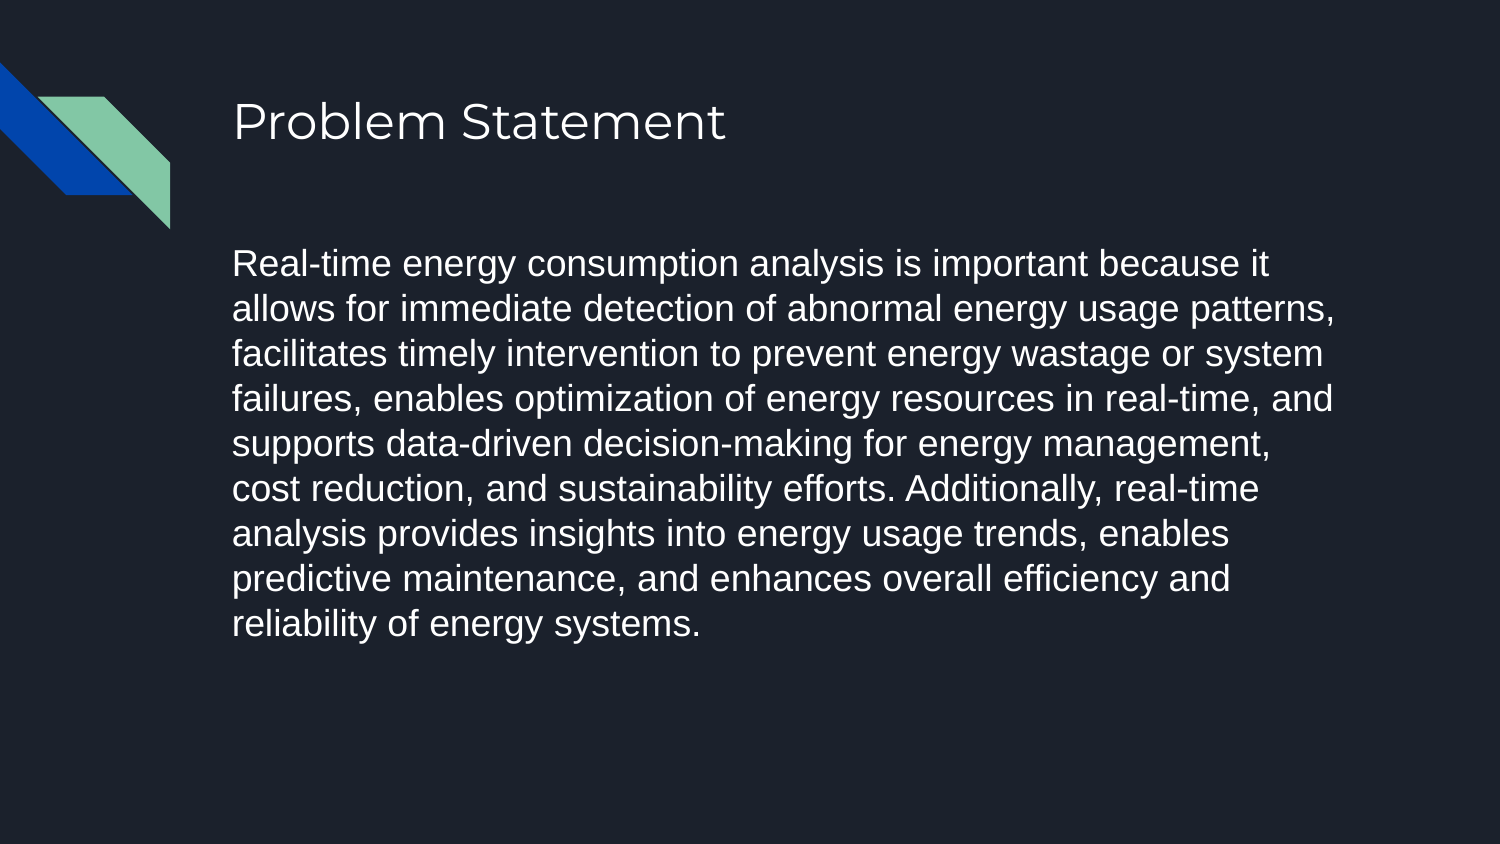

# Problem Statement
Real-time energy consumption analysis is important because it allows for immediate detection of abnormal energy usage patterns, facilitates timely intervention to prevent energy wastage or system failures, enables optimization of energy resources in real-time, and supports data-driven decision-making for energy management, cost reduction, and sustainability efforts. Additionally, real-time analysis provides insights into energy usage trends, enables predictive maintenance, and enhances overall efficiency and reliability of energy systems.